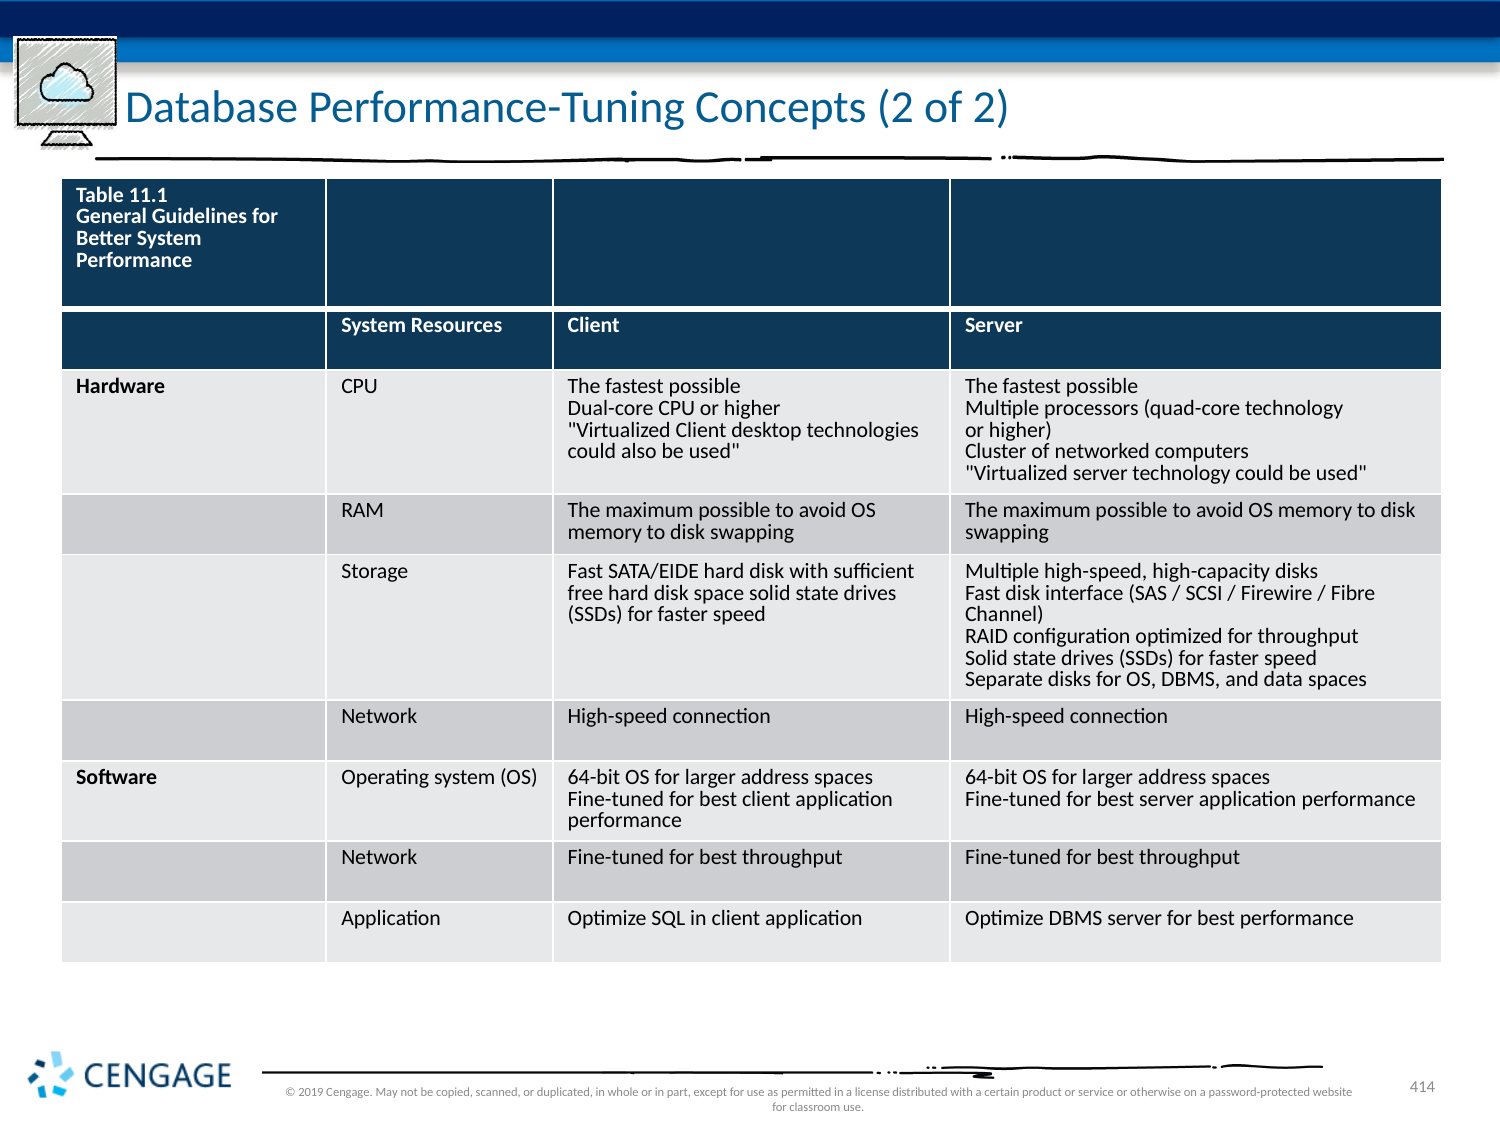

# Database Performance-Tuning Concepts (2 of 2)
| Table 11.1 General Guidelines for Better System Performance |  |  |  |
| --- | --- | --- | --- |
|  | System Resources | Client | Server |
| Hardware | CPU | The fastest possible Dual-core CPU or higher "Virtualized Client desktop technologies could also be used" | The fastest possible Multiple processors (quad-core technology or higher) Cluster of networked computers "Virtualized server technology could be used" |
|  | RAM | The maximum possible to avoid OS memory to disk swapping | The maximum possible to avoid OS memory to disk swapping |
|  | Storage | Fast SATA/EIDE hard disk with sufficient free hard disk space solid state drives (SSDs) for faster speed | Multiple high-speed, high-capacity disks Fast disk interface (SAS / SCSI / Firewire / Fibre Channel) RAID configuration optimized for throughput Solid state drives (SSDs) for faster speed Separate disks for OS, DBMS, and data spaces |
|  | Network | High-speed connection | High-speed connection |
| Software | Operating system (OS) | 64-bit OS for larger address spaces Fine-tuned for best client application performance | 64-bit OS for larger address spaces Fine-tuned for best server application performance |
|  | Network | Fine-tuned for best throughput | Fine-tuned for best throughput |
|  | Application | Optimize SQL in client application | Optimize DBMS server for best performance |
© 2019 Cengage. May not be copied, scanned, or duplicated, in whole or in part, except for use as permitted in a license distributed with a certain product or service or otherwise on a password-protected website for classroom use.